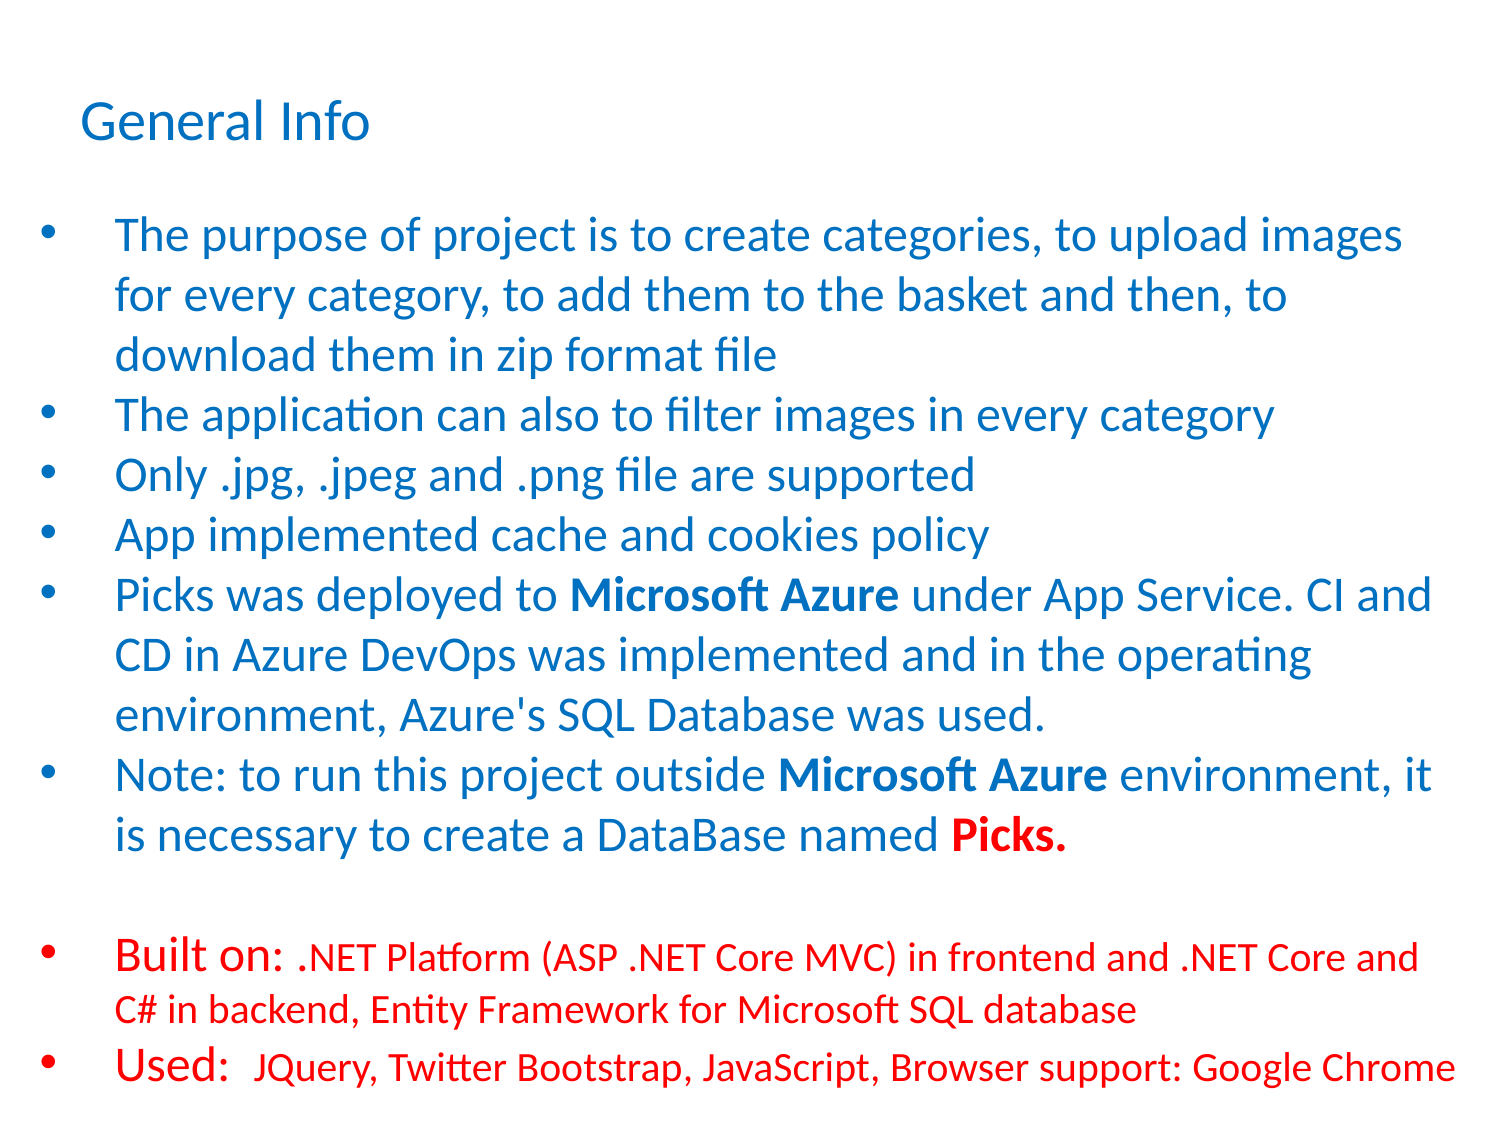

General Info
The purpose of project is to create categories, to upload images for every category, to add them to the basket and then, to download them in zip format file
The application can also to filter images in every category
Only .jpg, .jpeg and .png file are supported
App implemented cache and cookies policy
Picks was deployed to Microsoft Azure under App Service. CI and CD in Azure DevOps was implemented and in the operating environment, Azure's SQL Database was used.
Note: to run this project outside Microsoft Azure environment, it is necessary to create a DataBase named Picks.

Built on: .NET Platform (ASP .NET Core MVC) in frontend and .NET Core and C# in backend, Entity Framework for Microsoft SQL database
Used:  JQuery, Twitter Bootstrap, JavaScript, Browser support: Google Chrome